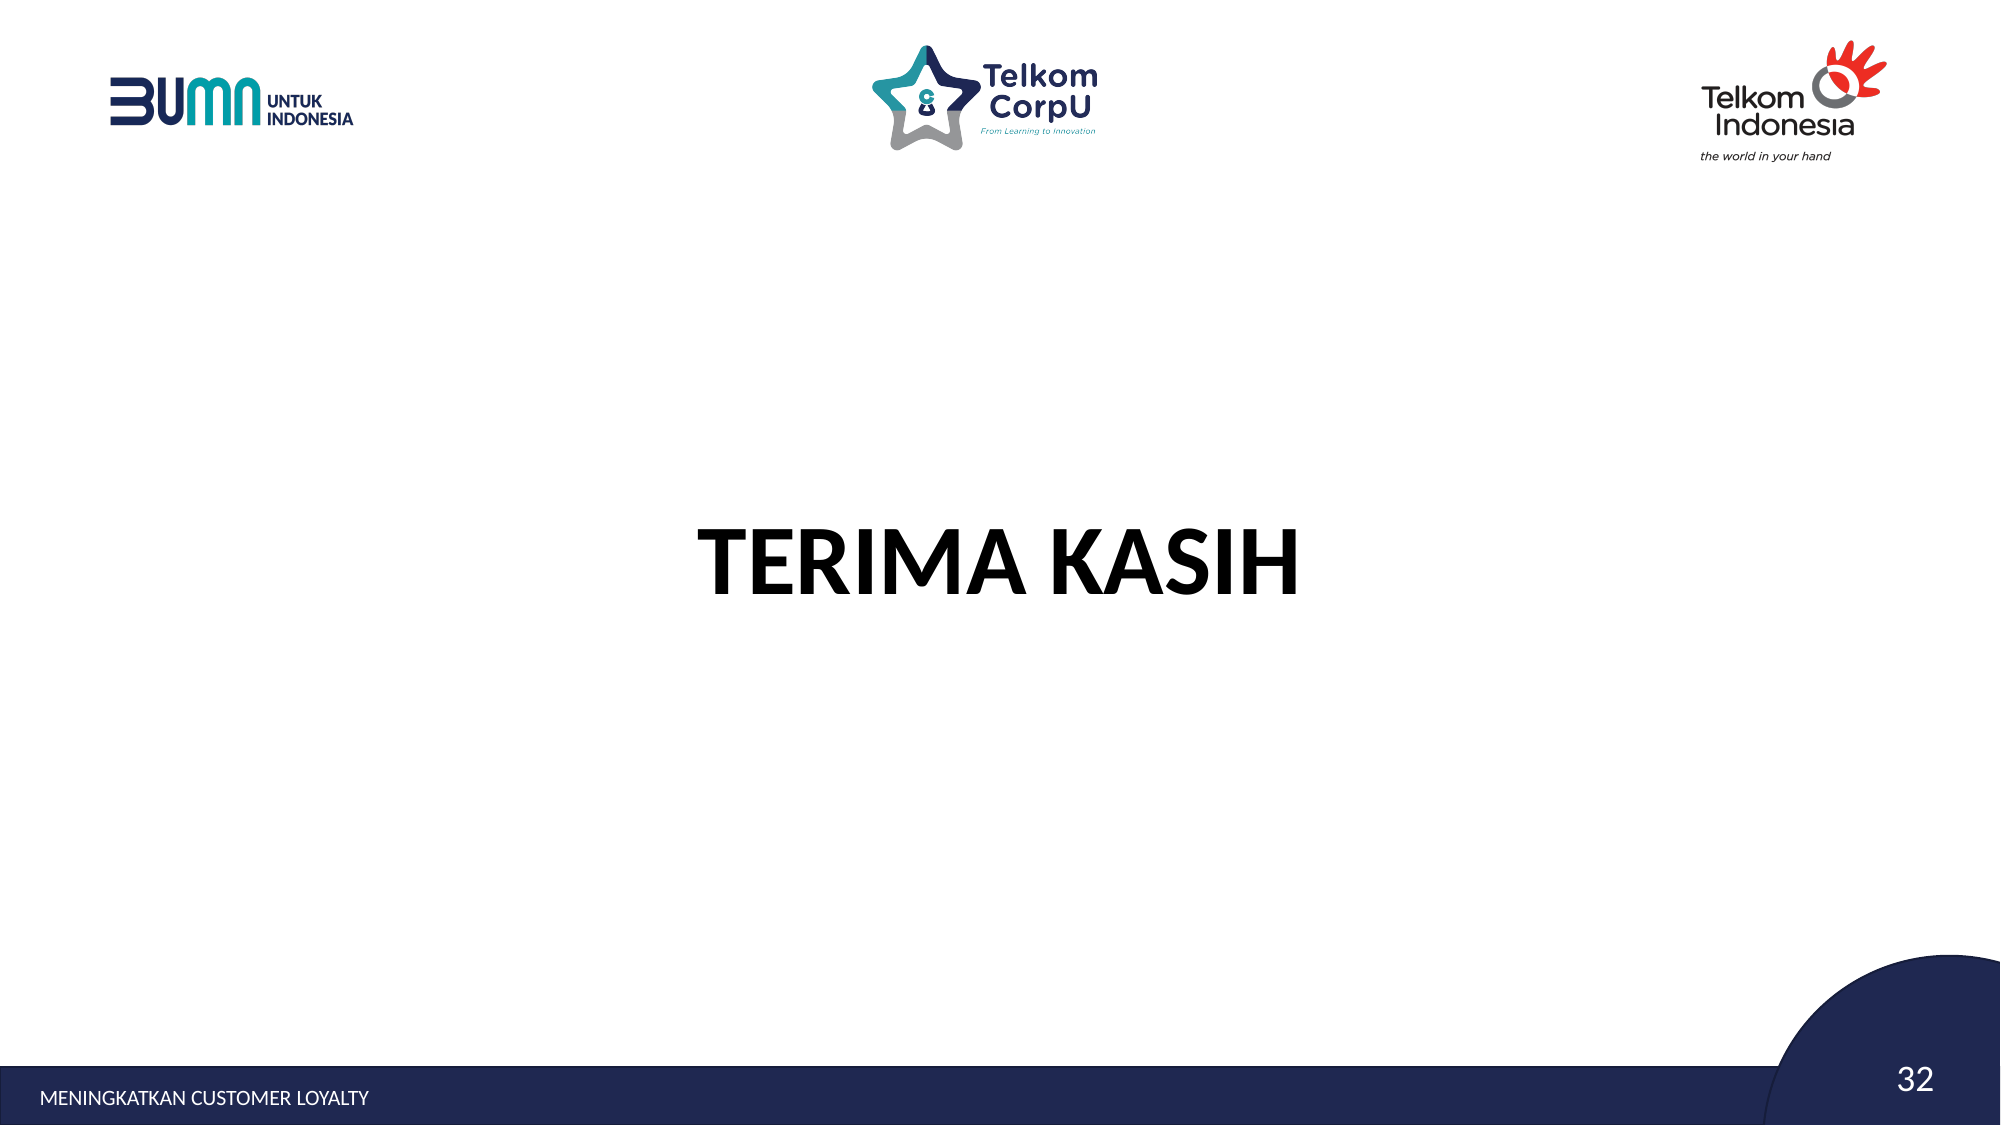

# TERIMA KASIH

32
MENINGKATKAN CUSTOMER LOYALTY